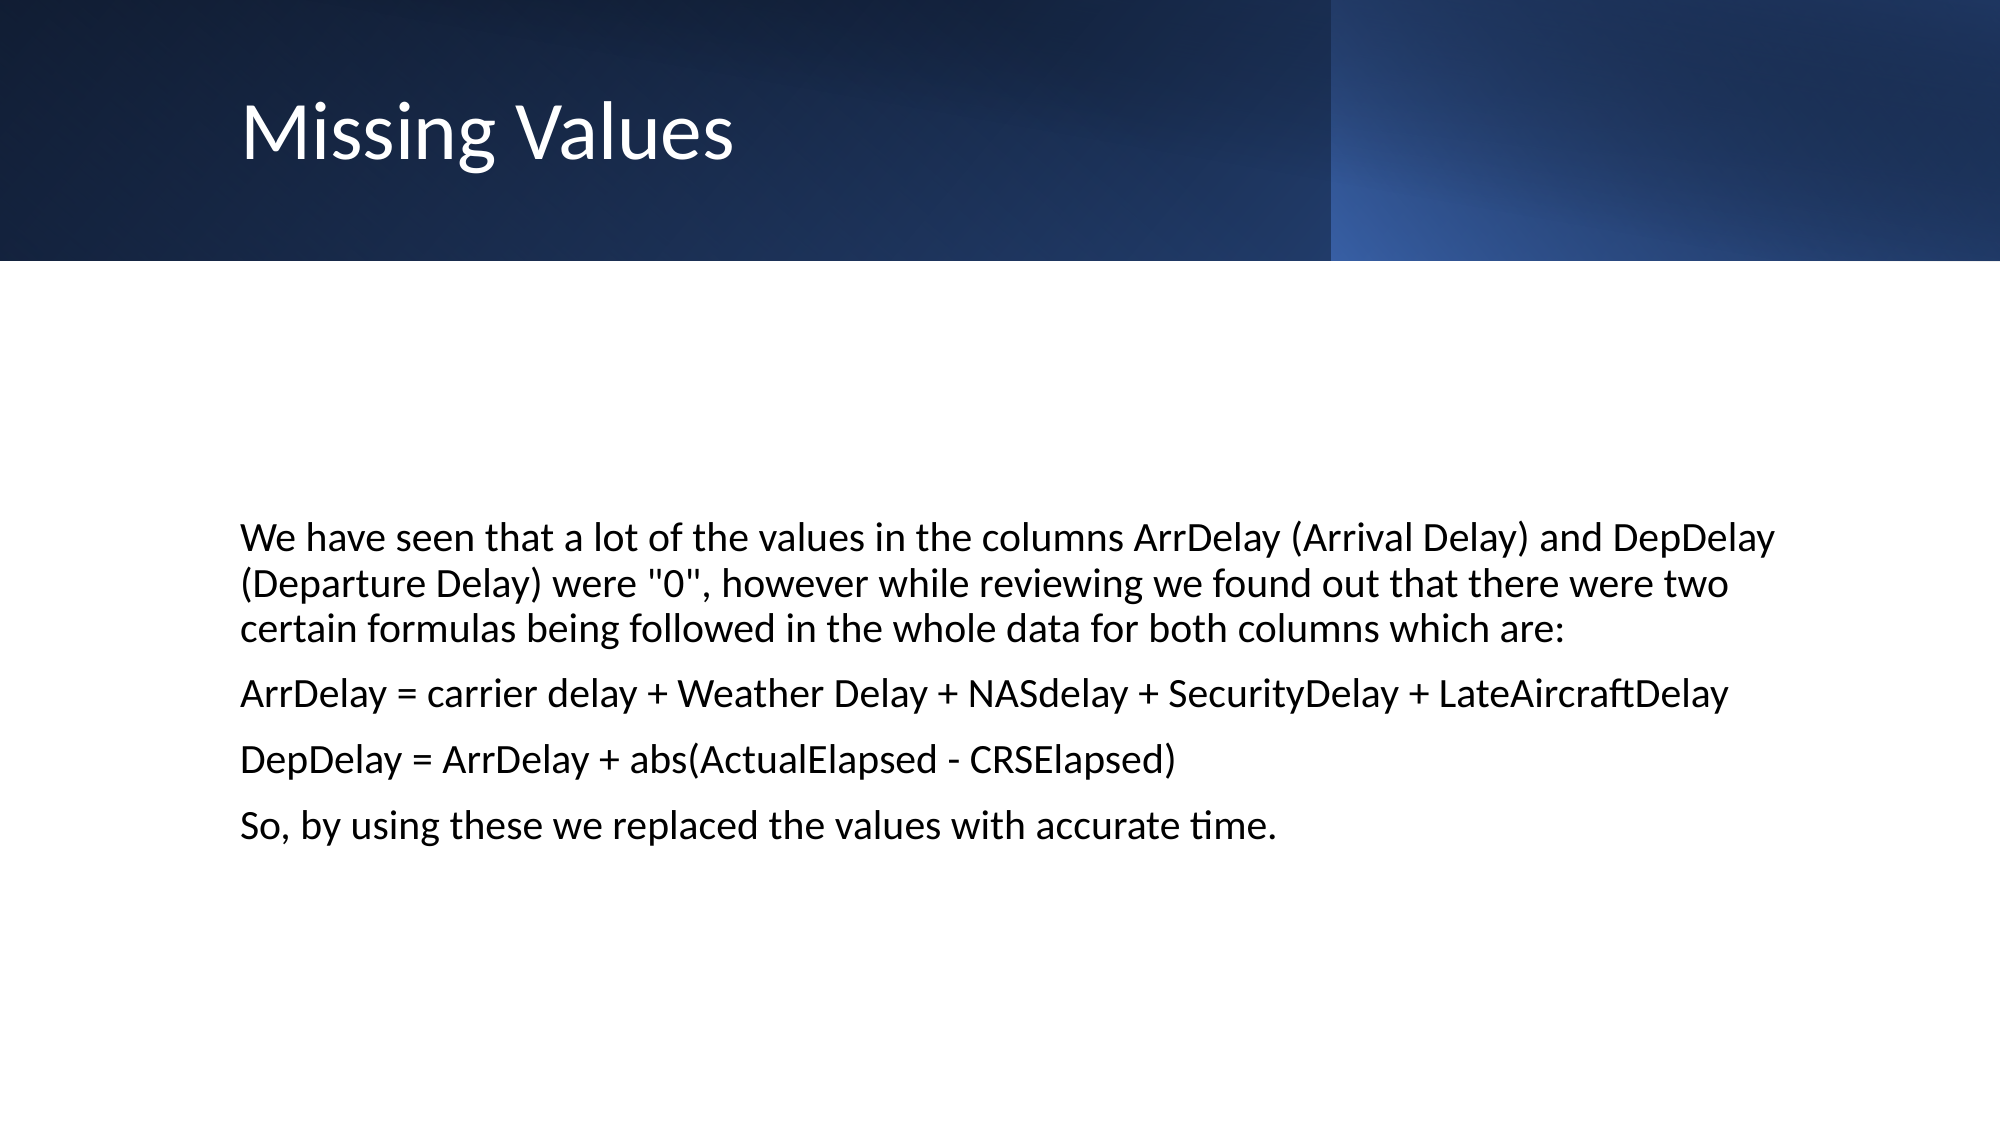

# Missing Values
We have seen that a lot of the values in the columns ArrDelay (Arrival Delay) and DepDelay (Departure Delay) were "0", however while reviewing we found out that there were two certain formulas being followed in the whole data for both columns which are:
ArrDelay = carrier delay + Weather Delay + NASdelay + SecurityDelay + LateAircraftDelay
DepDelay = ArrDelay + abs(ActualElapsed - CRSElapsed)
So, by using these we replaced the values with accurate time.
25